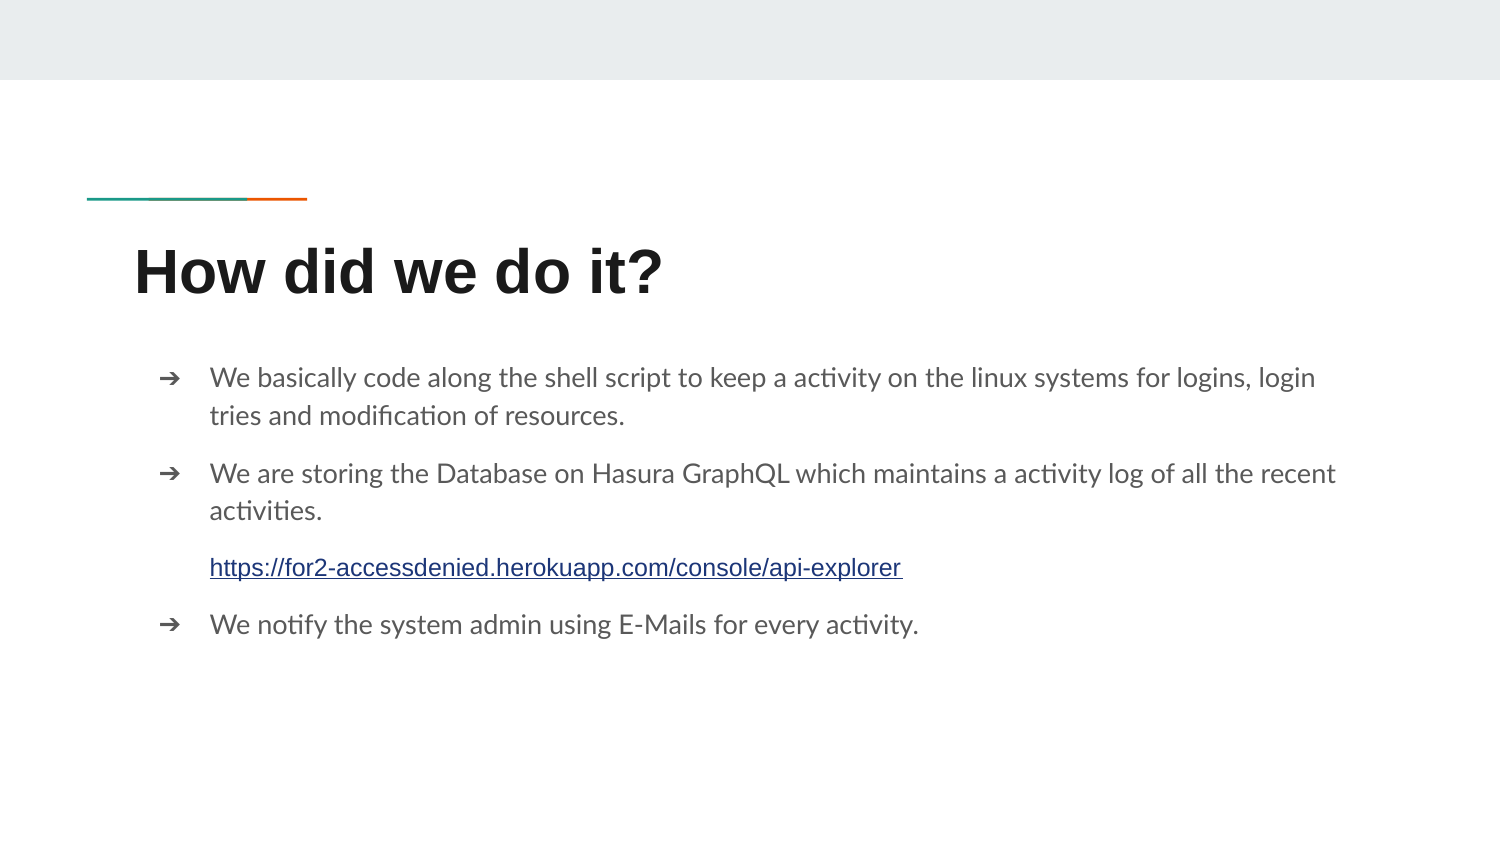

# How did we do it?
We basically code along the shell script to keep a activity on the linux systems for logins, login tries and modification of resources.
We are storing the Database on Hasura GraphQL which maintains a activity log of all the recent activities.
https://for2-accessdenied.herokuapp.com/console/api-explorer
We notify the system admin using E-Mails for every activity.